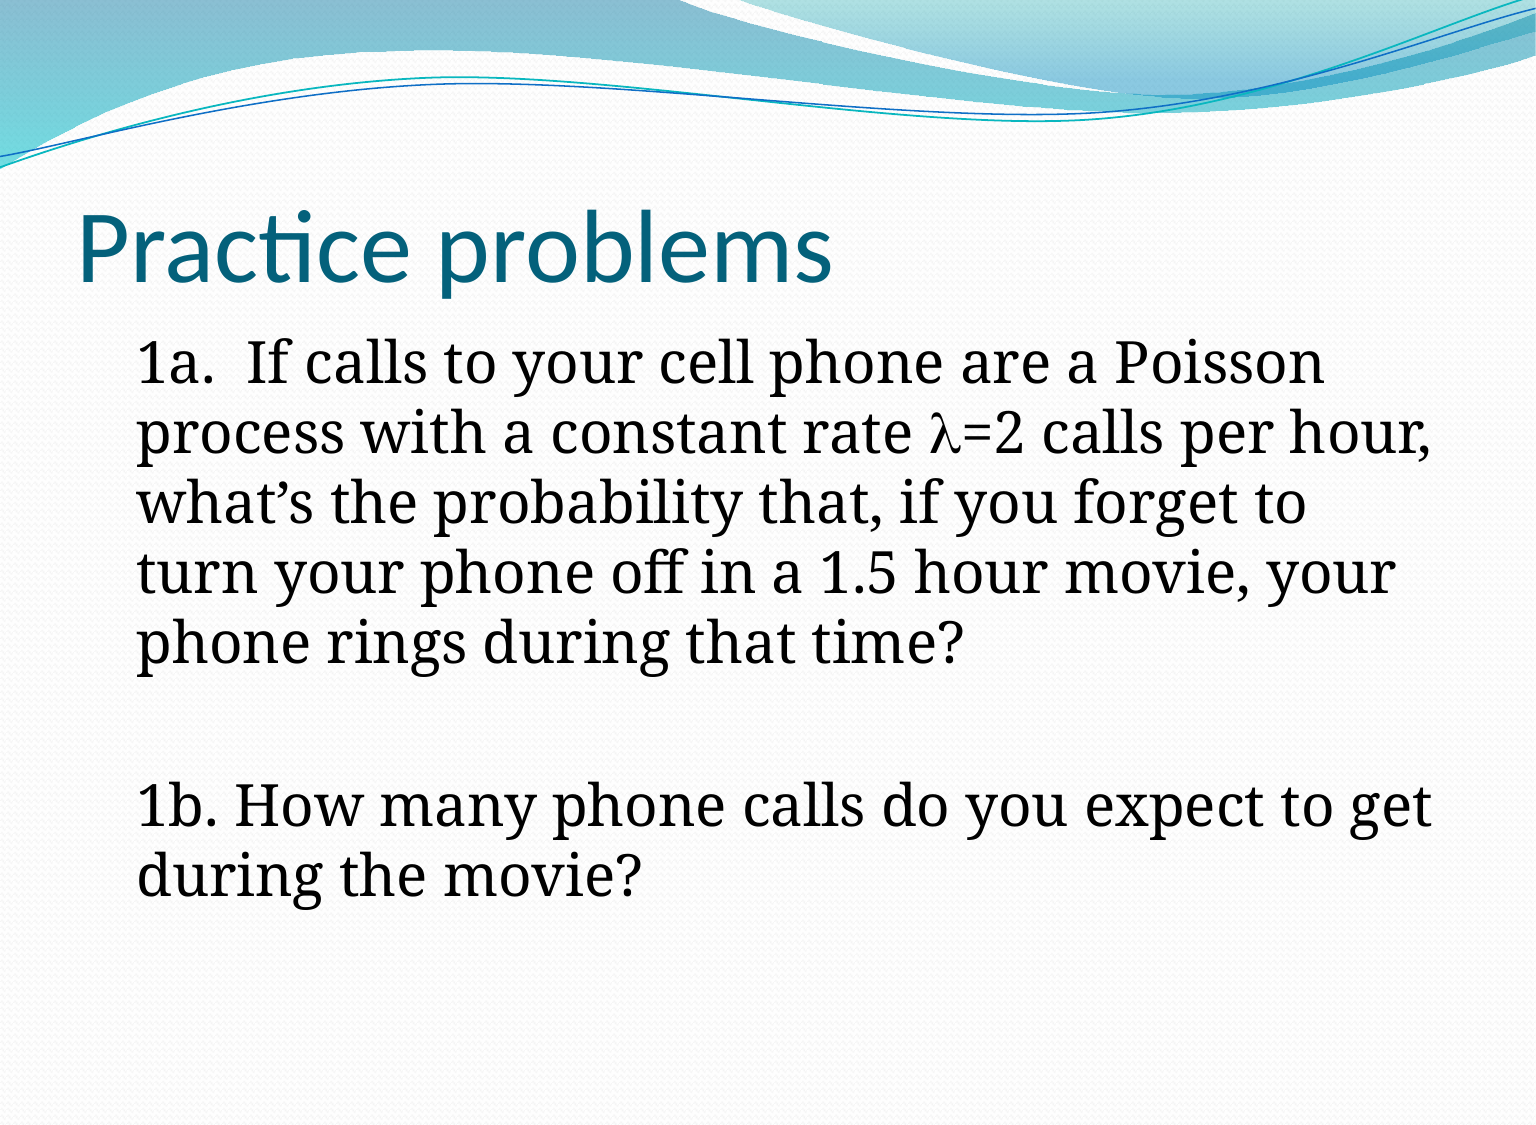

# Practice problems
	1a.  If calls to your cell phone are a Poisson process with a constant rate λ=2 calls per hour, what’s the probability that, if you forget to turn your phone off in a 1.5 hour movie, your phone rings during that time?

	1b. How many phone calls do you expect to get during the movie?